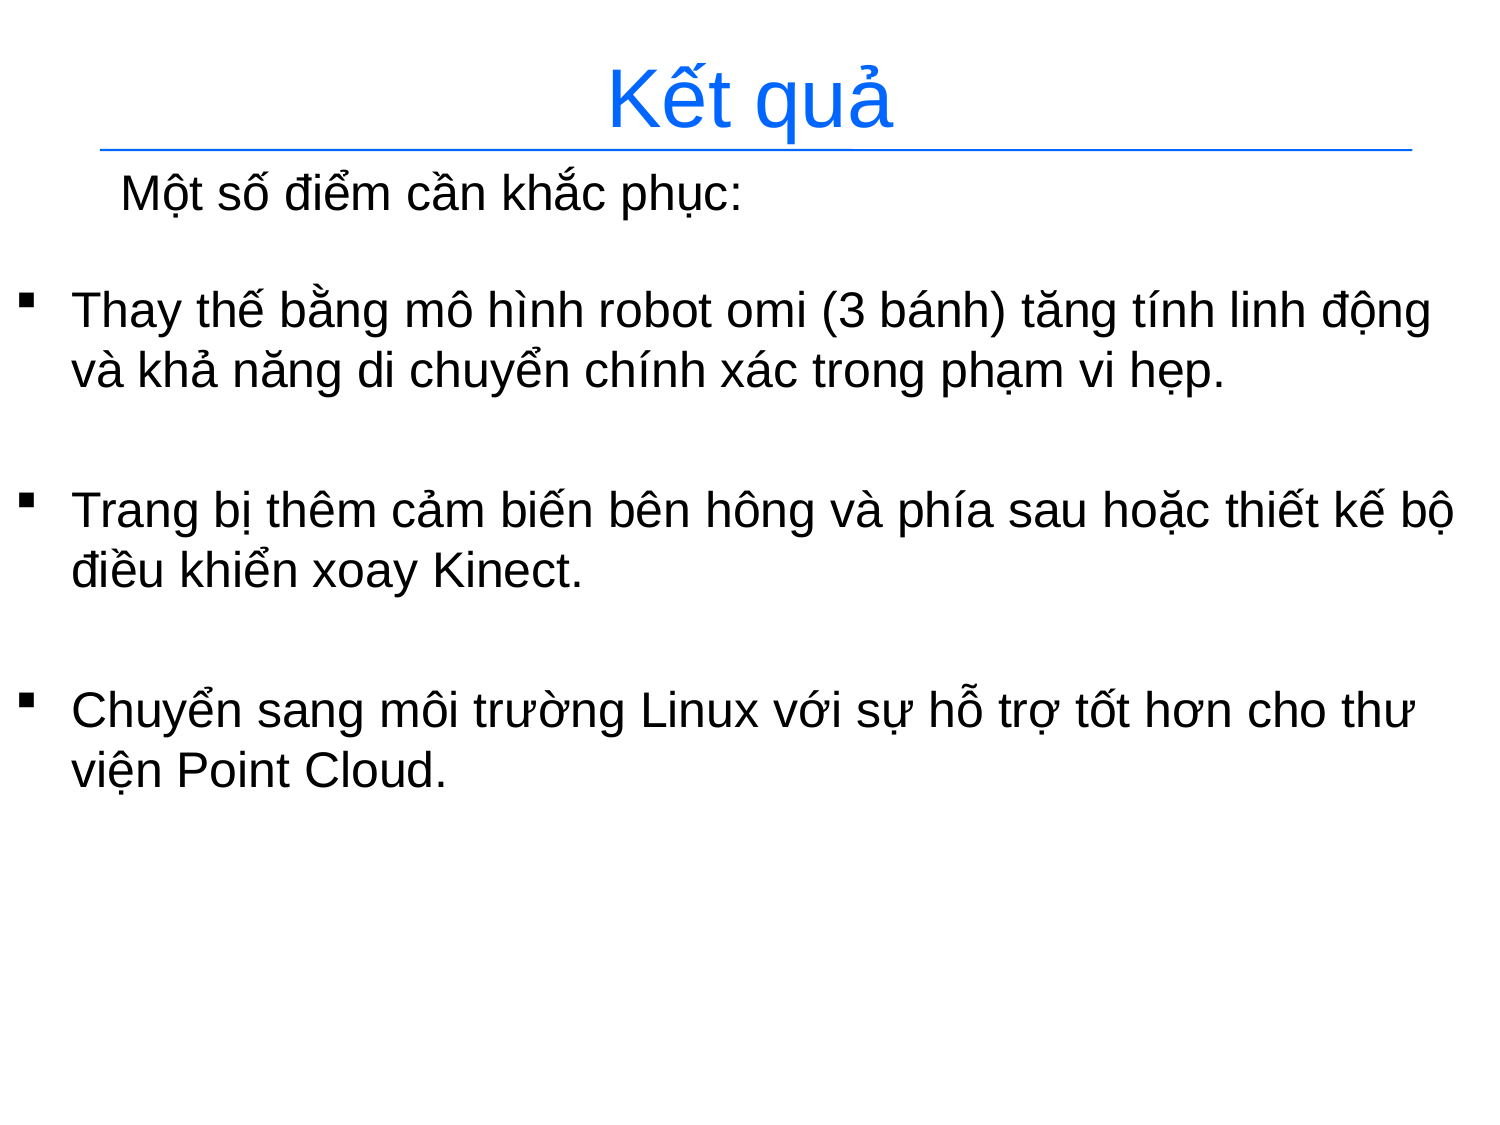

# Kết quả
Một số điểm cần khắc phục:
Thay thế bằng mô hình robot omi (3 bánh) tăng tính linh động và khả năng di chuyển chính xác trong phạm vi hẹp.

Trang bị thêm cảm biến bên hông và phía sau hoặc thiết kế bộ điều khiển xoay Kinect.

Chuyển sang môi trường Linux với sự hỗ trợ tốt hơn cho thư viện Point Cloud.